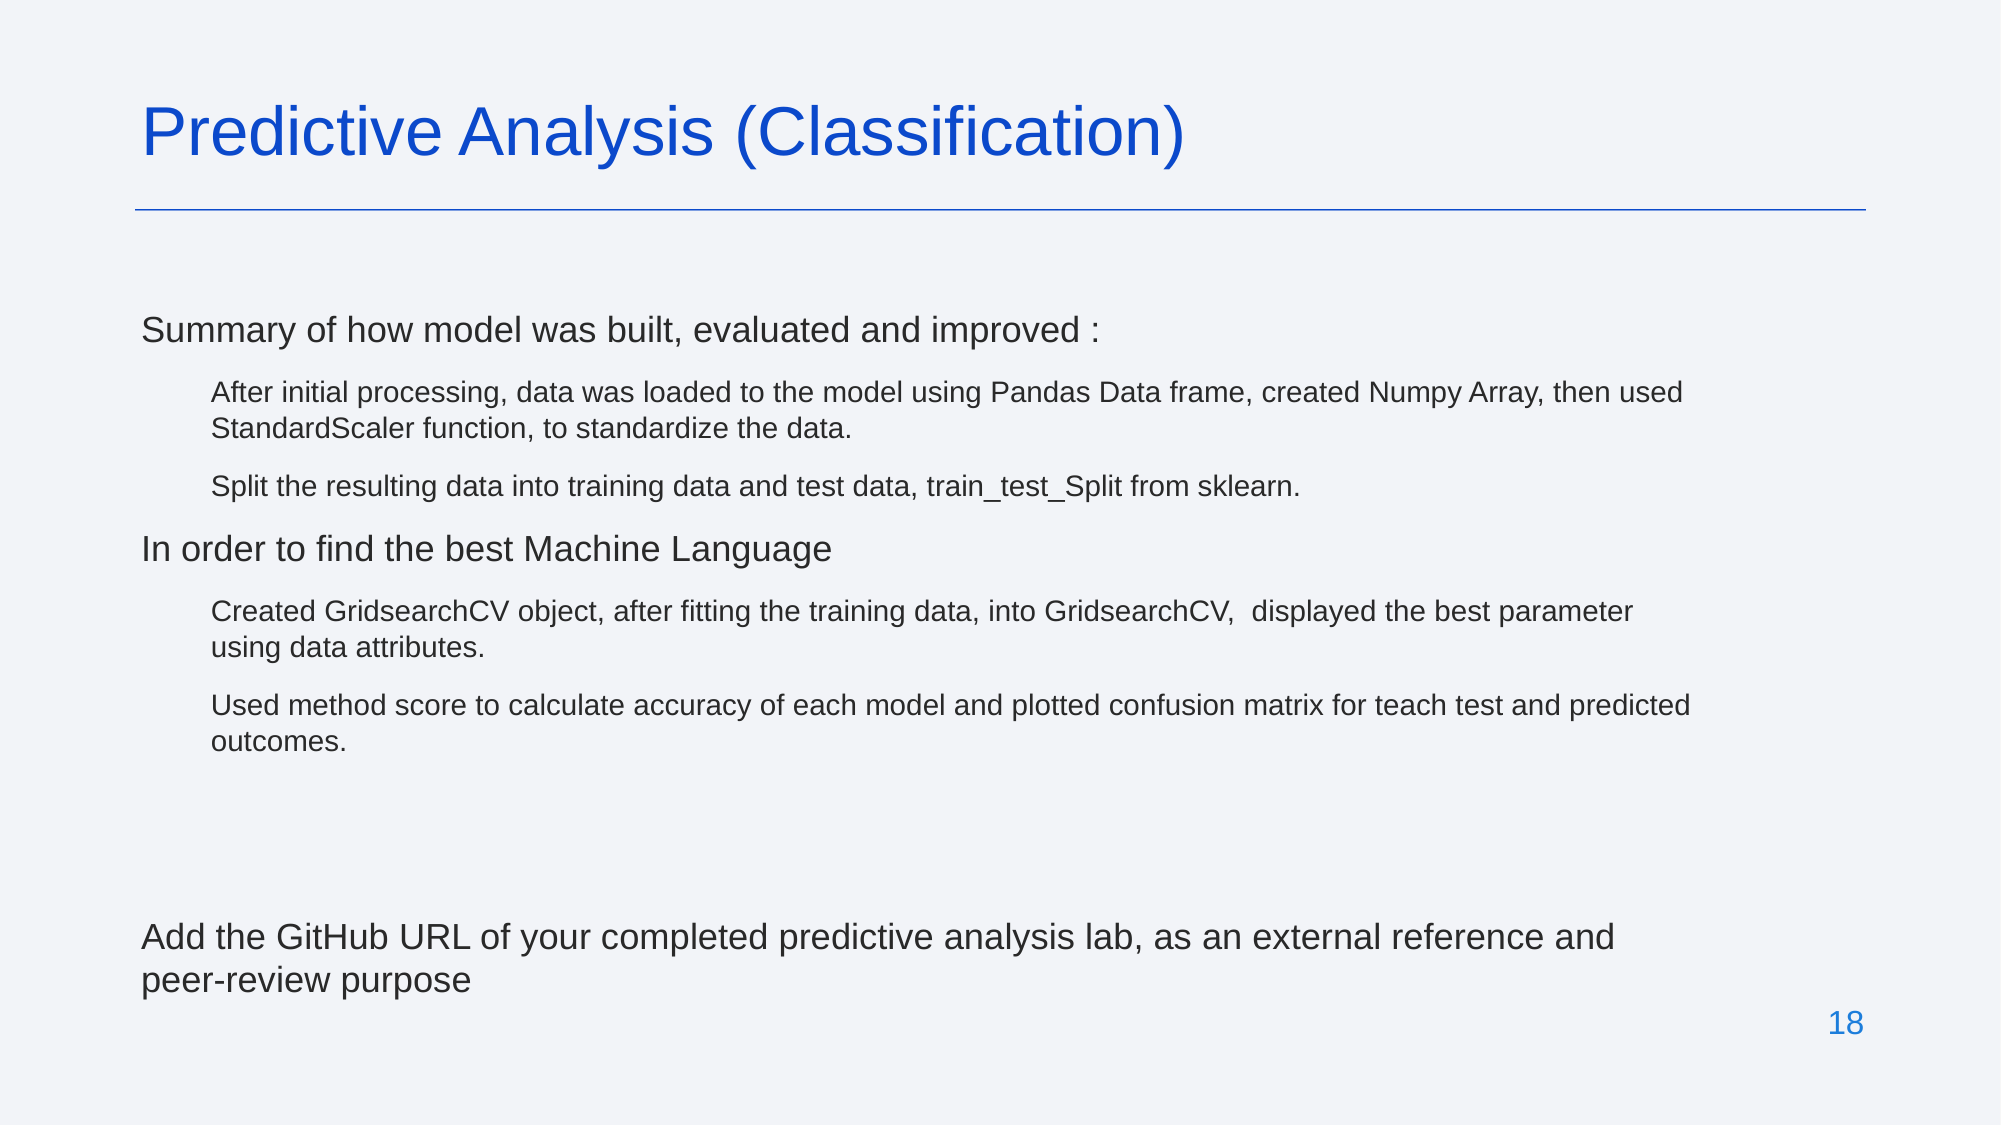

Predictive Analysis (Classification)
Summary of how model was built, evaluated and improved :
After initial processing, data was loaded to the model using Pandas Data frame, created Numpy Array, then used StandardScaler function, to standardize the data.
Split the resulting data into training data and test data, train_test_Split from sklearn.
In order to find the best Machine Language
Created GridsearchCV object, after fitting the training data, into GridsearchCV,  displayed the best parameter using data attributes.
Used method score to calculate accuracy of each model and plotted confusion matrix for teach test and predicted outcomes.

Add the GitHub URL of your completed predictive analysis lab, as an external reference and peer-review purpose

18